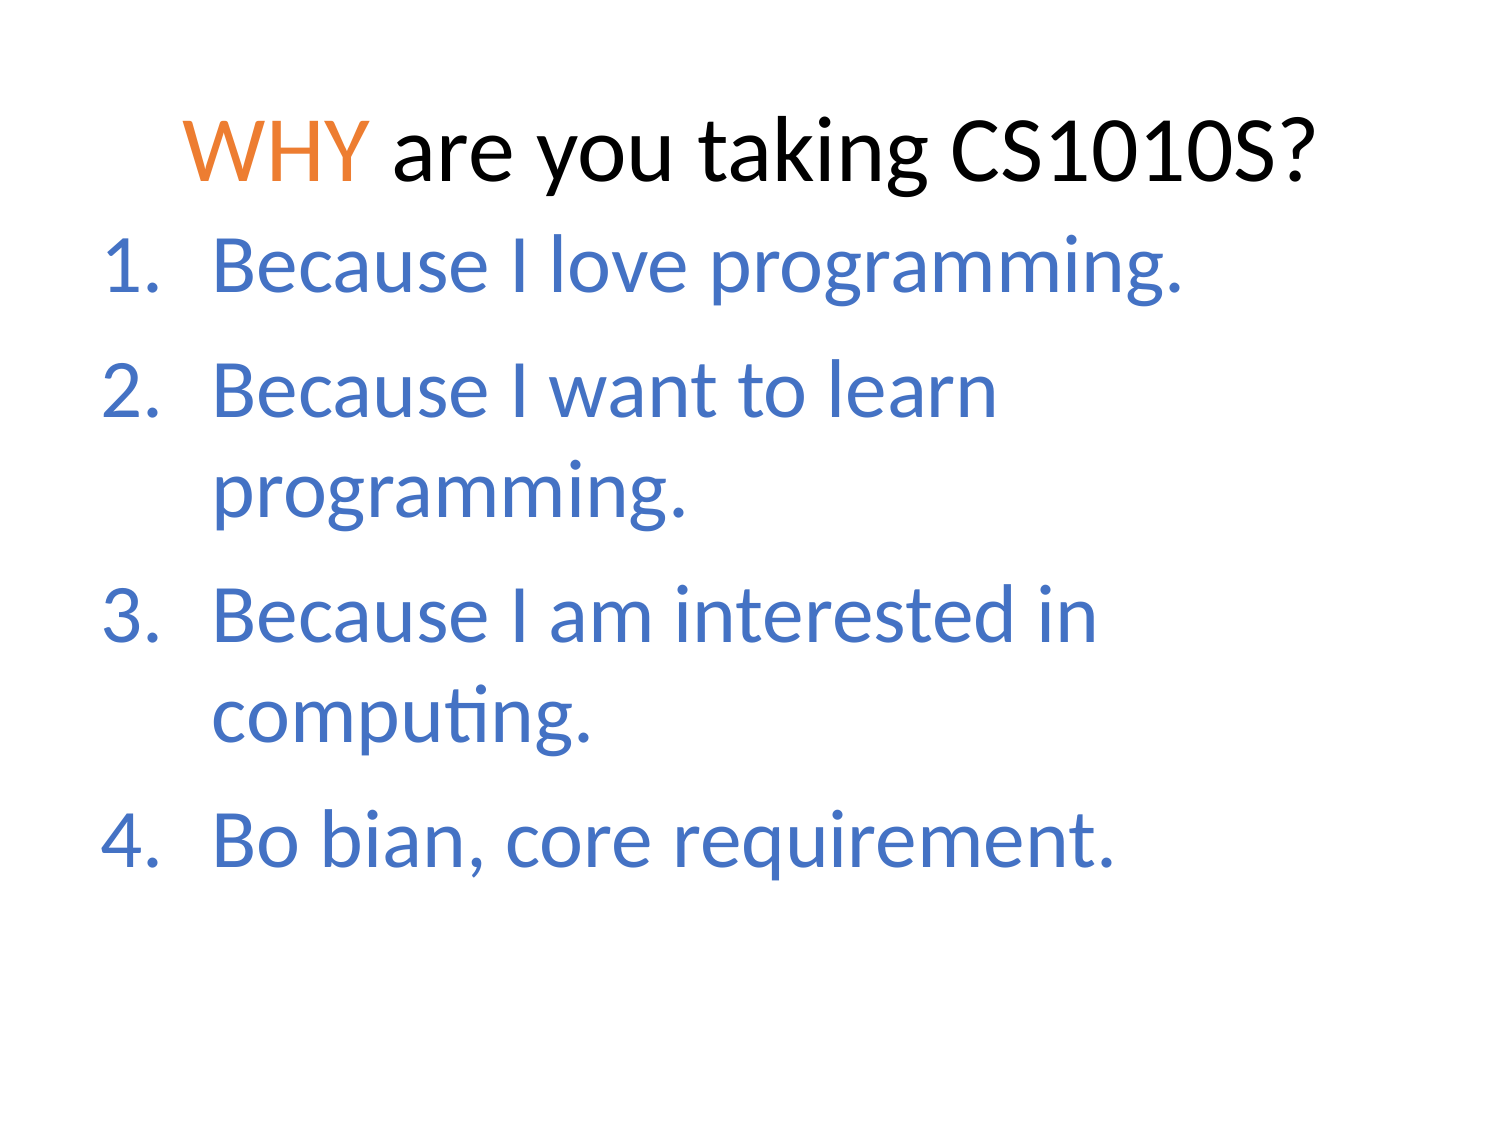

# WHY are you taking CS1010S?
Because I love programming.
Because I want to learn programming.
Because I am interested in computing.
Bo bian, core requirement.